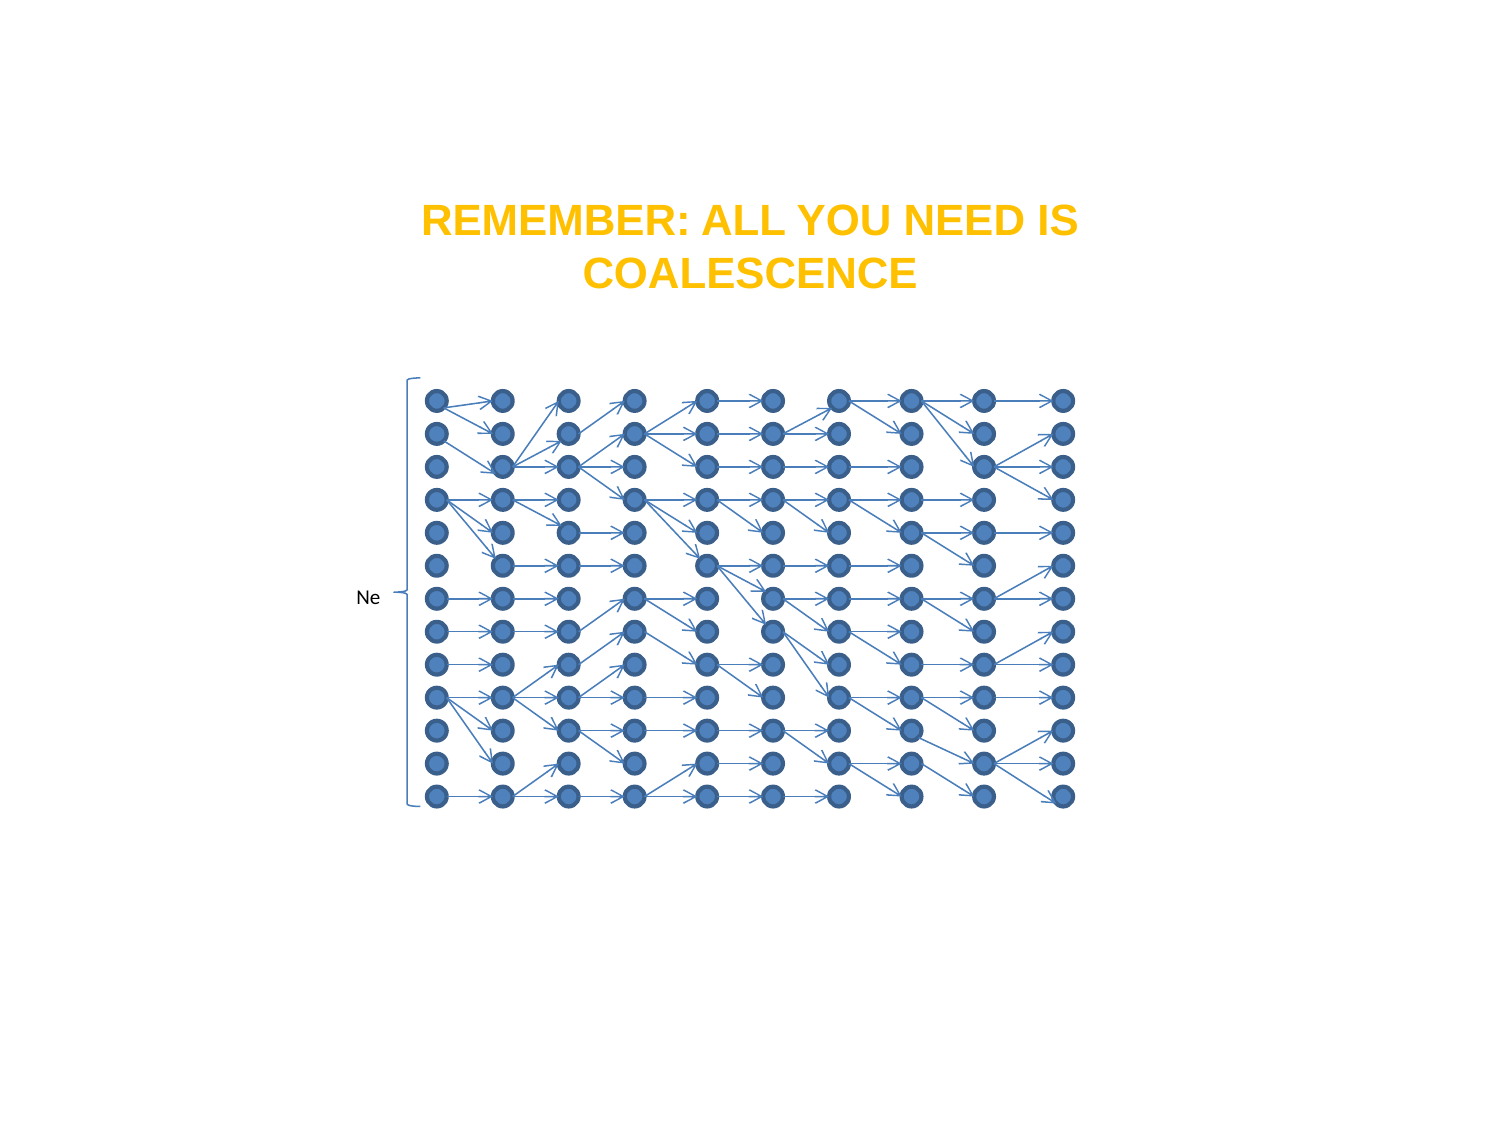

# REMEMBER: ALL YOU NEED IS COALESCENCE

Ne